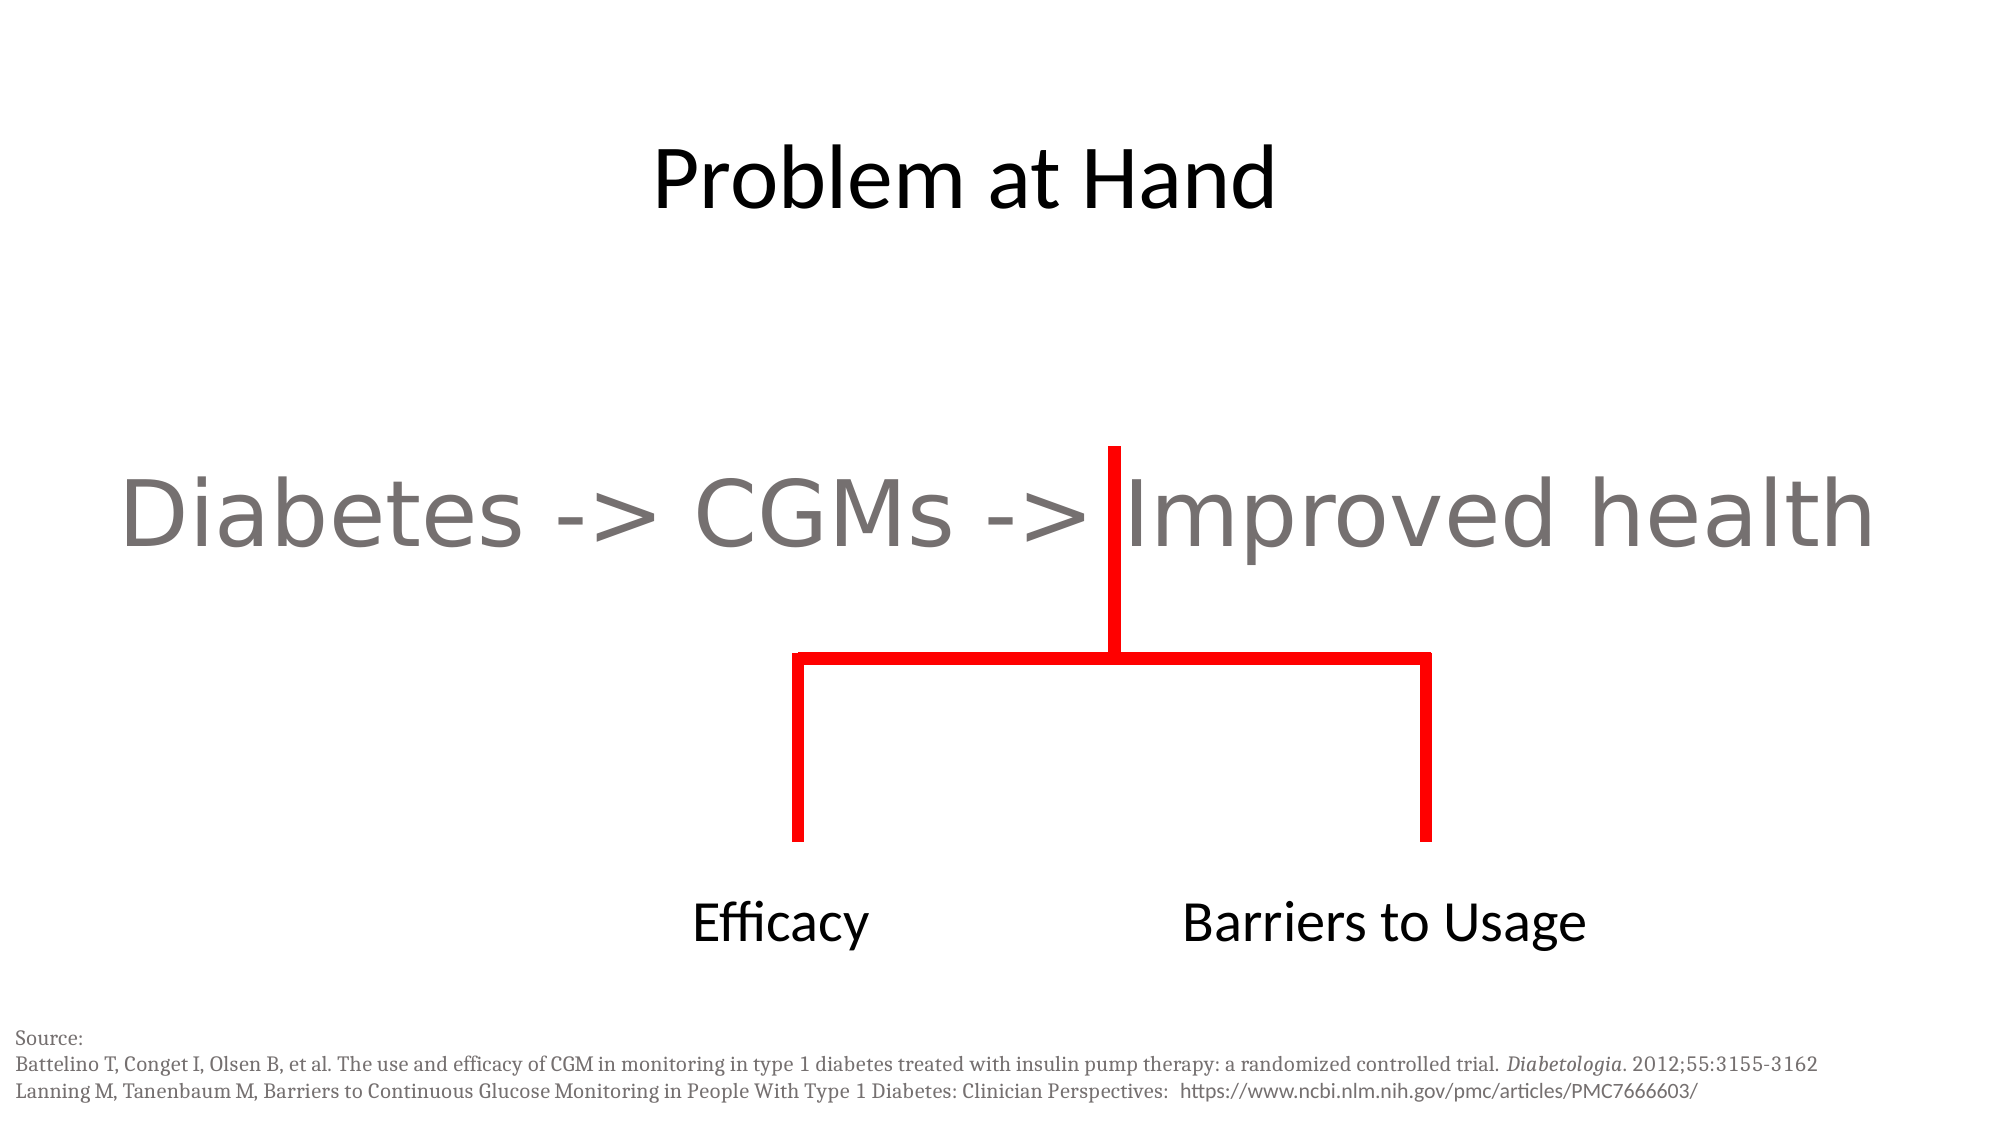

# Problem at Hand
Diabetes -> CGMs -> Improved health
Barriers to Usage
Efficacy
Source:
Battelino T, Conget I, Olsen B, et al. The use and efficacy of CGM in monitoring in type 1 diabetes treated with insulin pump therapy: a randomized controlled trial. Diabetologia. 2012;55:3155-3162
Lanning M, Tanenbaum M, Barriers to Continuous Glucose Monitoring in People With Type 1 Diabetes: Clinician Perspectives:  https://www.ncbi.nlm.nih.gov/pmc/articles/PMC7666603/